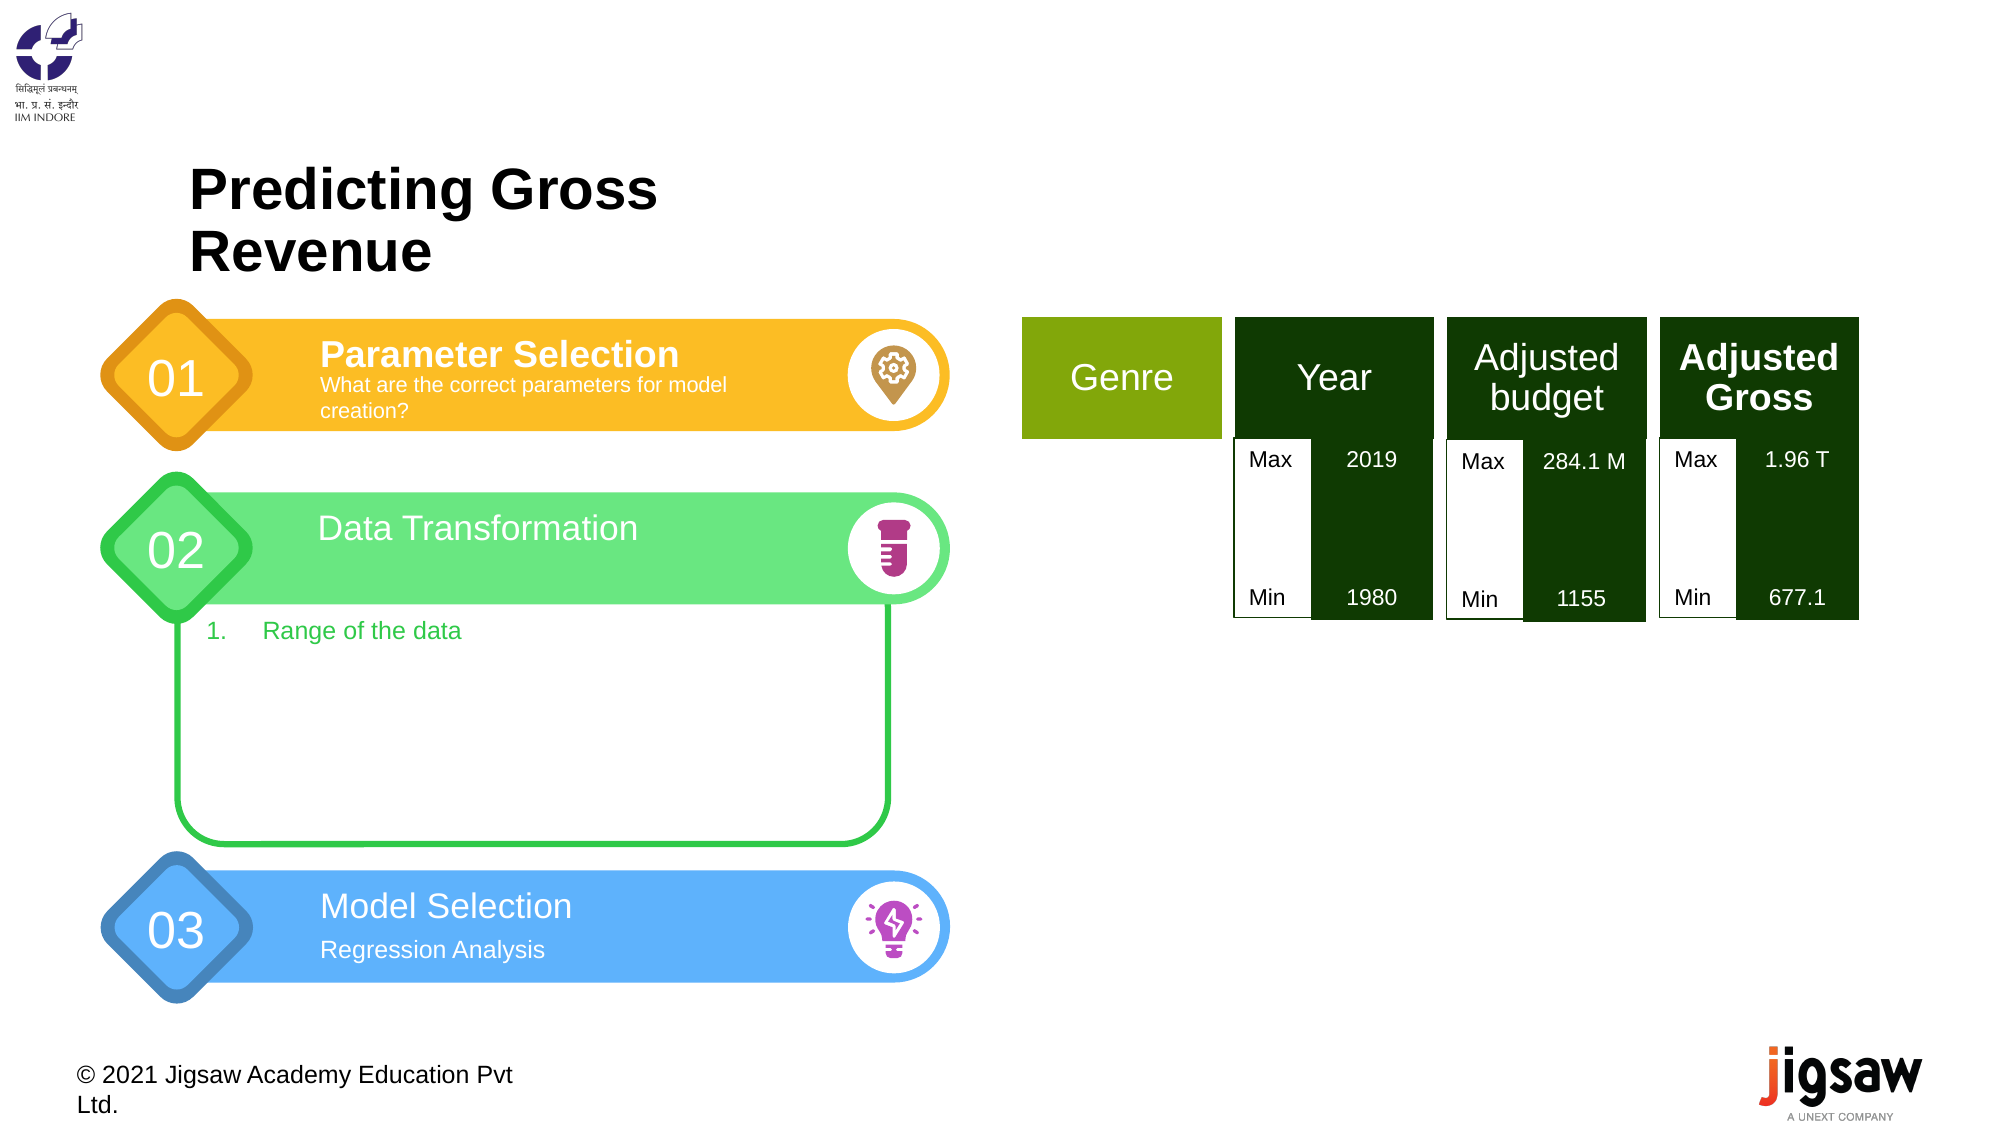

# Predicting Gross Revenue

01
Parameter Selection
What are the correct parameters for model creation?

Genre

Year

Adjusted budget

Adjusted Gross
2019

1980
Max

Min
1.96 T

677.1

1980
Max

Min
284.1 M

1155
Max

Min

02

Data Transformation

Range of the data

03

Model Selection
Regression Analysis